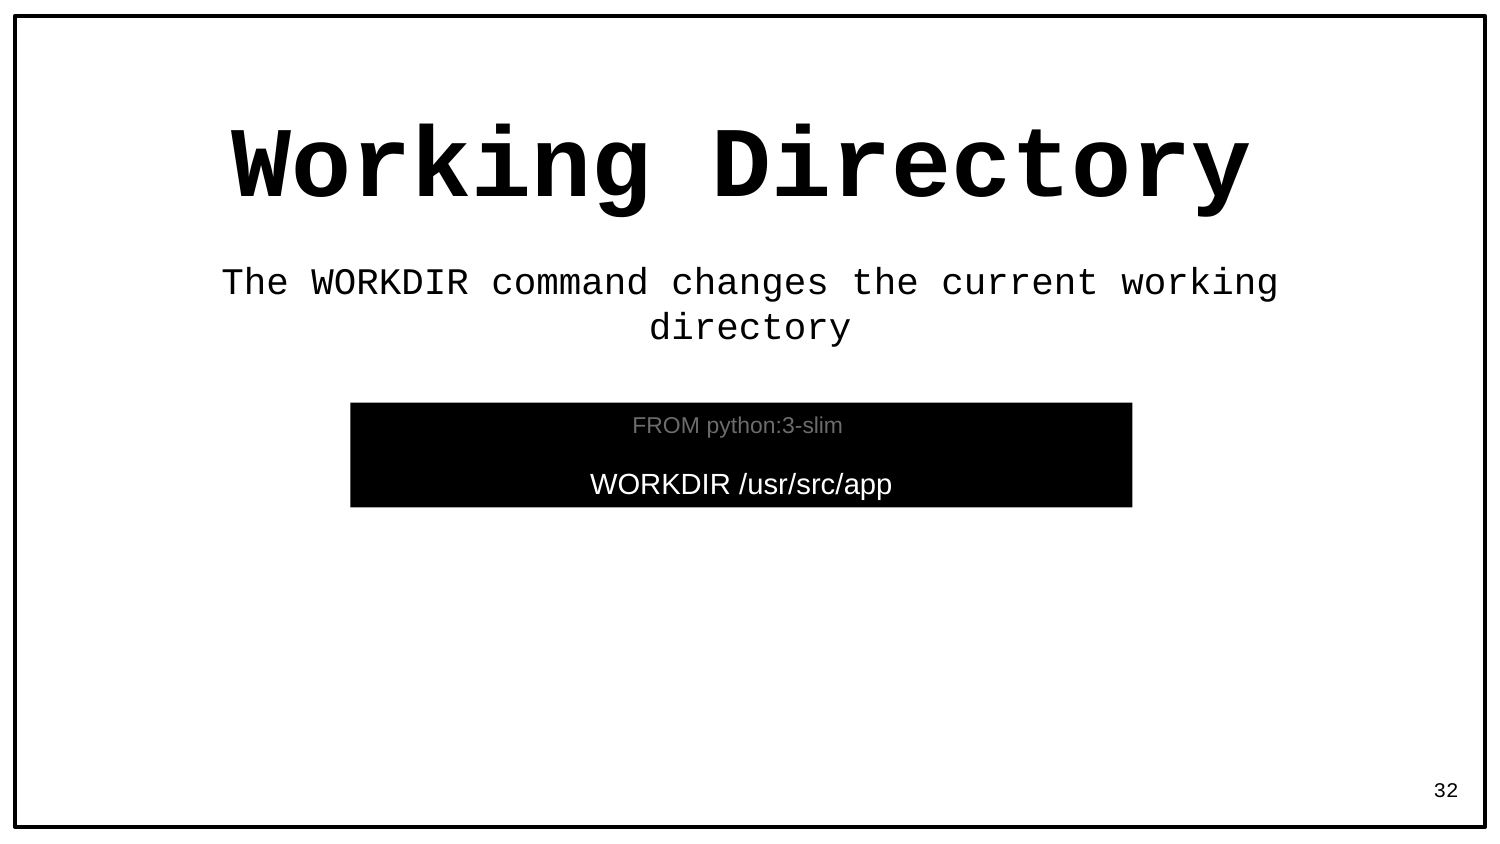

# Working Directory

The WORKDIR command changes the current working directory
FROM python:3-slim

WORKDIR /usr/src/app
32